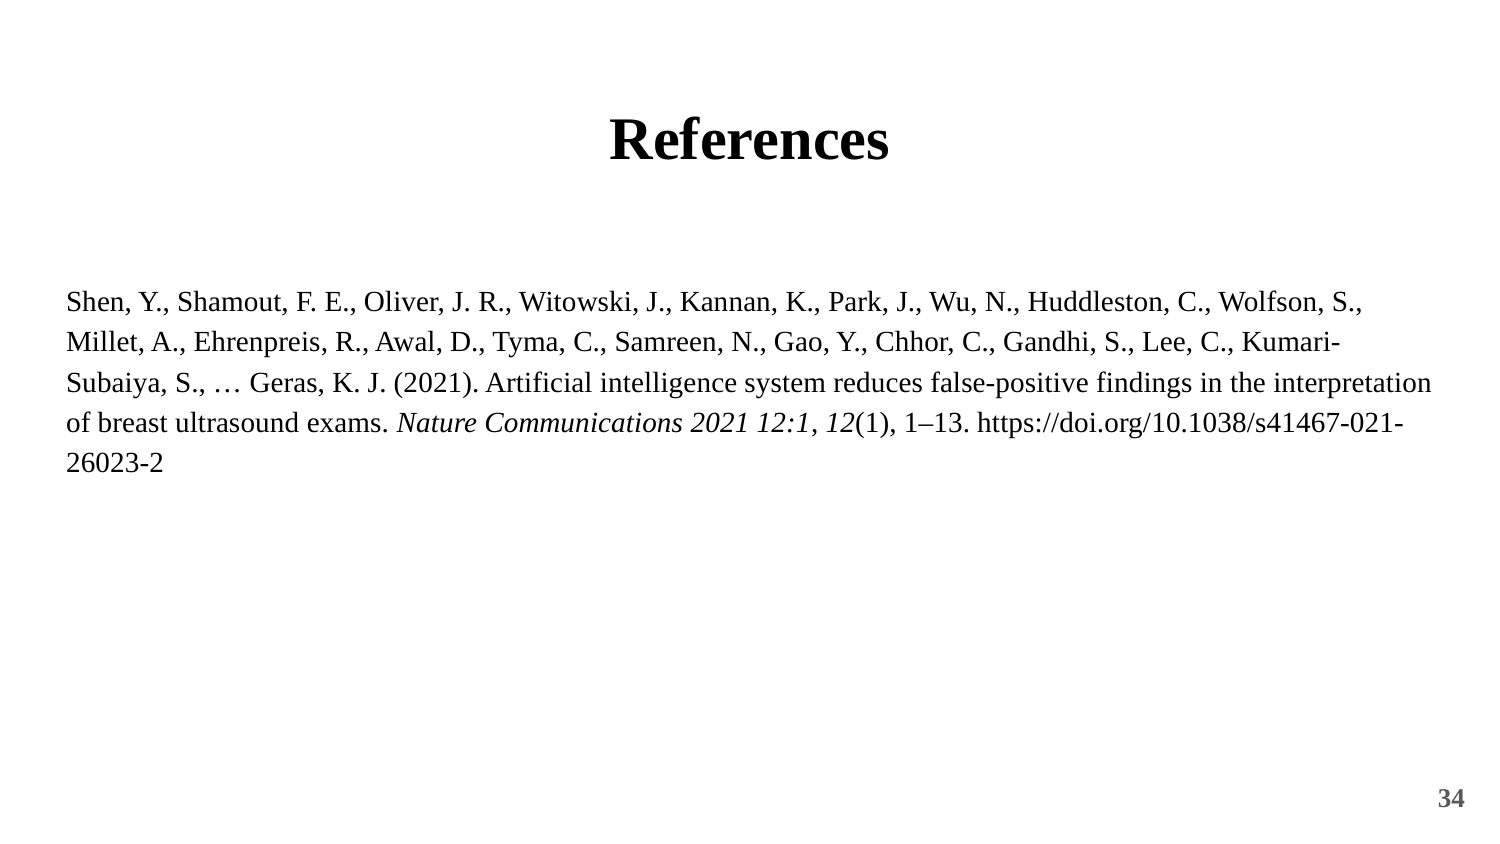

# References

Shen, Y., Shamout, F. E., Oliver, J. R., Witowski, J., Kannan, K., Park, J., Wu, N., Huddleston, C., Wolfson, S., Millet, A., Ehrenpreis, R., Awal, D., Tyma, C., Samreen, N., Gao, Y., Chhor, C., Gandhi, S., Lee, C., Kumari-Subaiya, S., … Geras, K. J. (2021). Artificial intelligence system reduces false-positive findings in the interpretation of breast ultrasound exams. Nature Communications 2021 12:1, 12(1), 1–13. https://doi.org/10.1038/s41467-021-26023-2

34